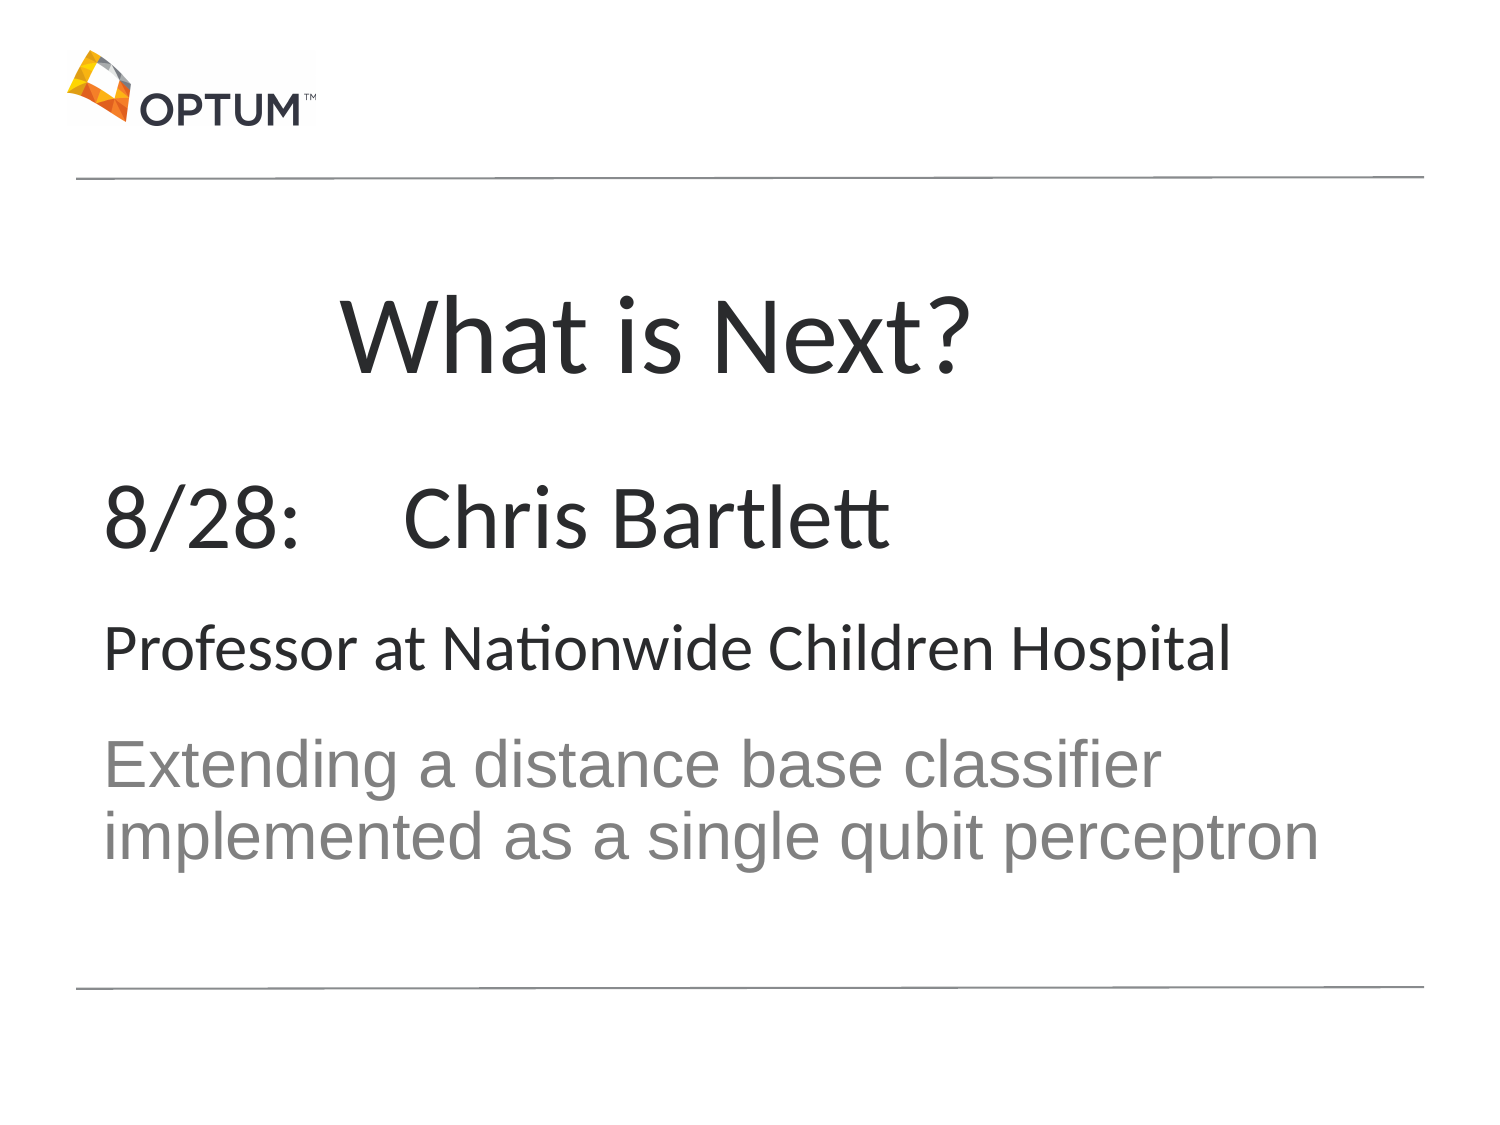

What is Next?
# 8/28: 	Chris Bartlett Professor at Nationwide Children Hospital Extending a distance base classifier​ implemented as a single qubit perceptron